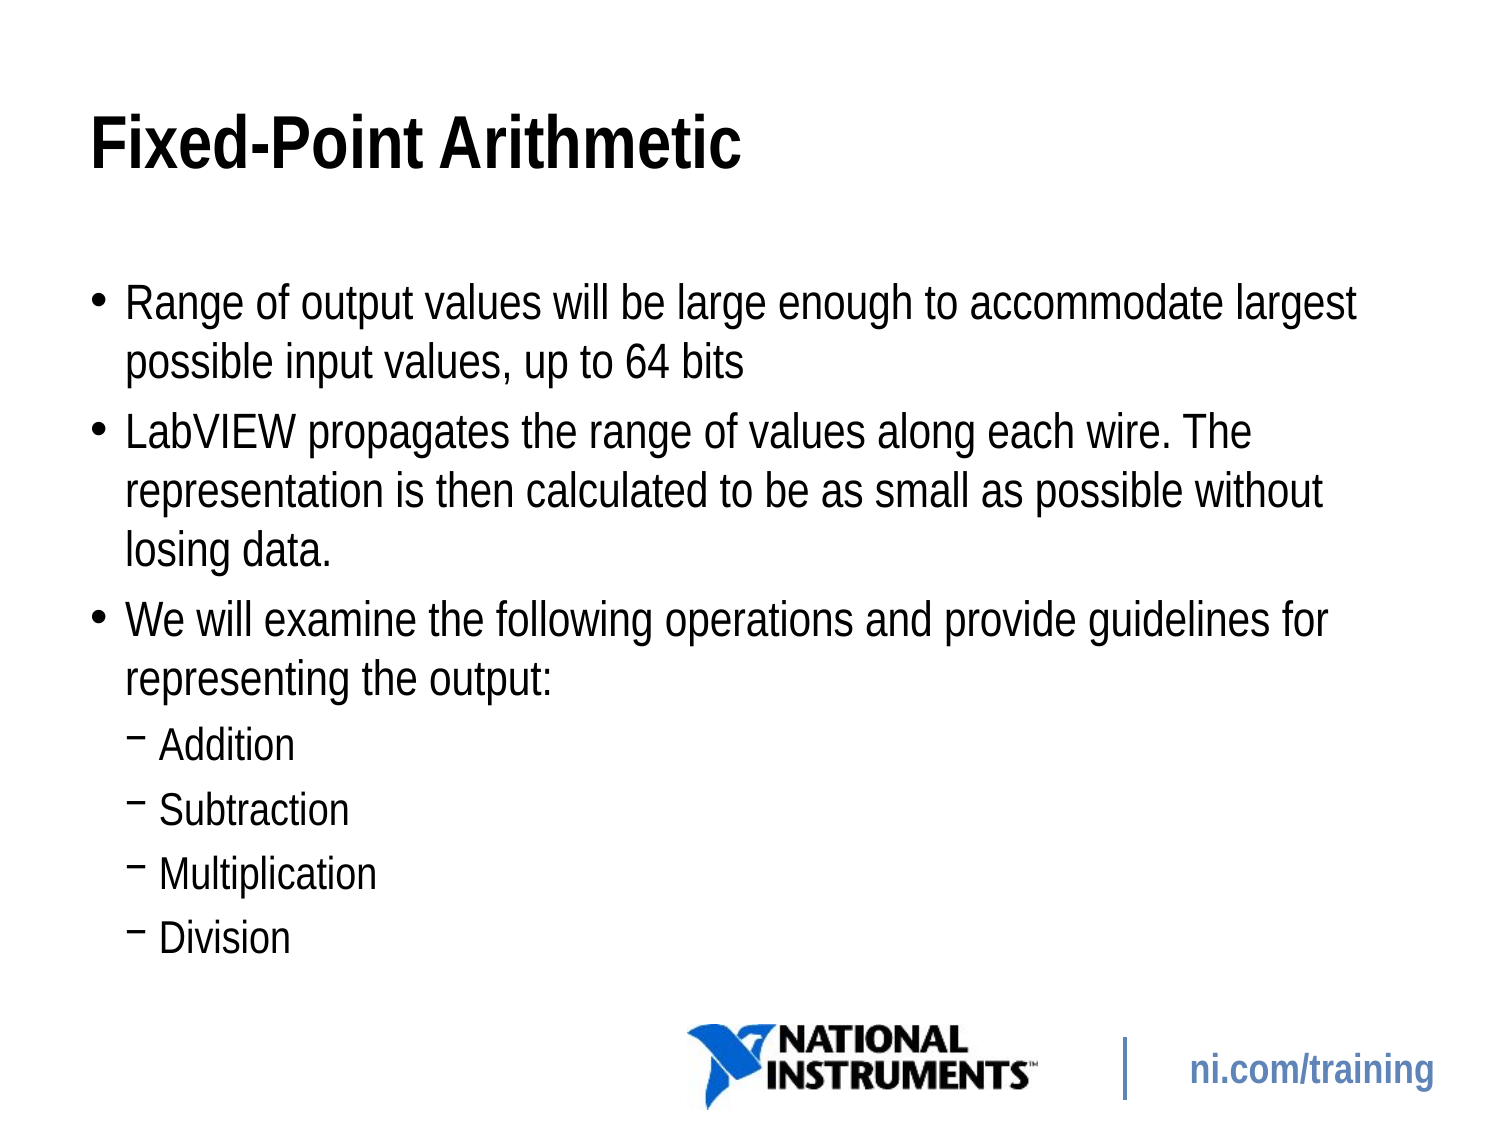

# Fixed-Point Arithmetic
Range of output values will be large enough to accommodate largest possible input values, up to 64 bits
LabVIEW propagates the range of values along each wire. The representation is then calculated to be as small as possible without losing data.
We will examine the following operations and provide guidelines for representing the output:
Addition
Subtraction
Multiplication
Division